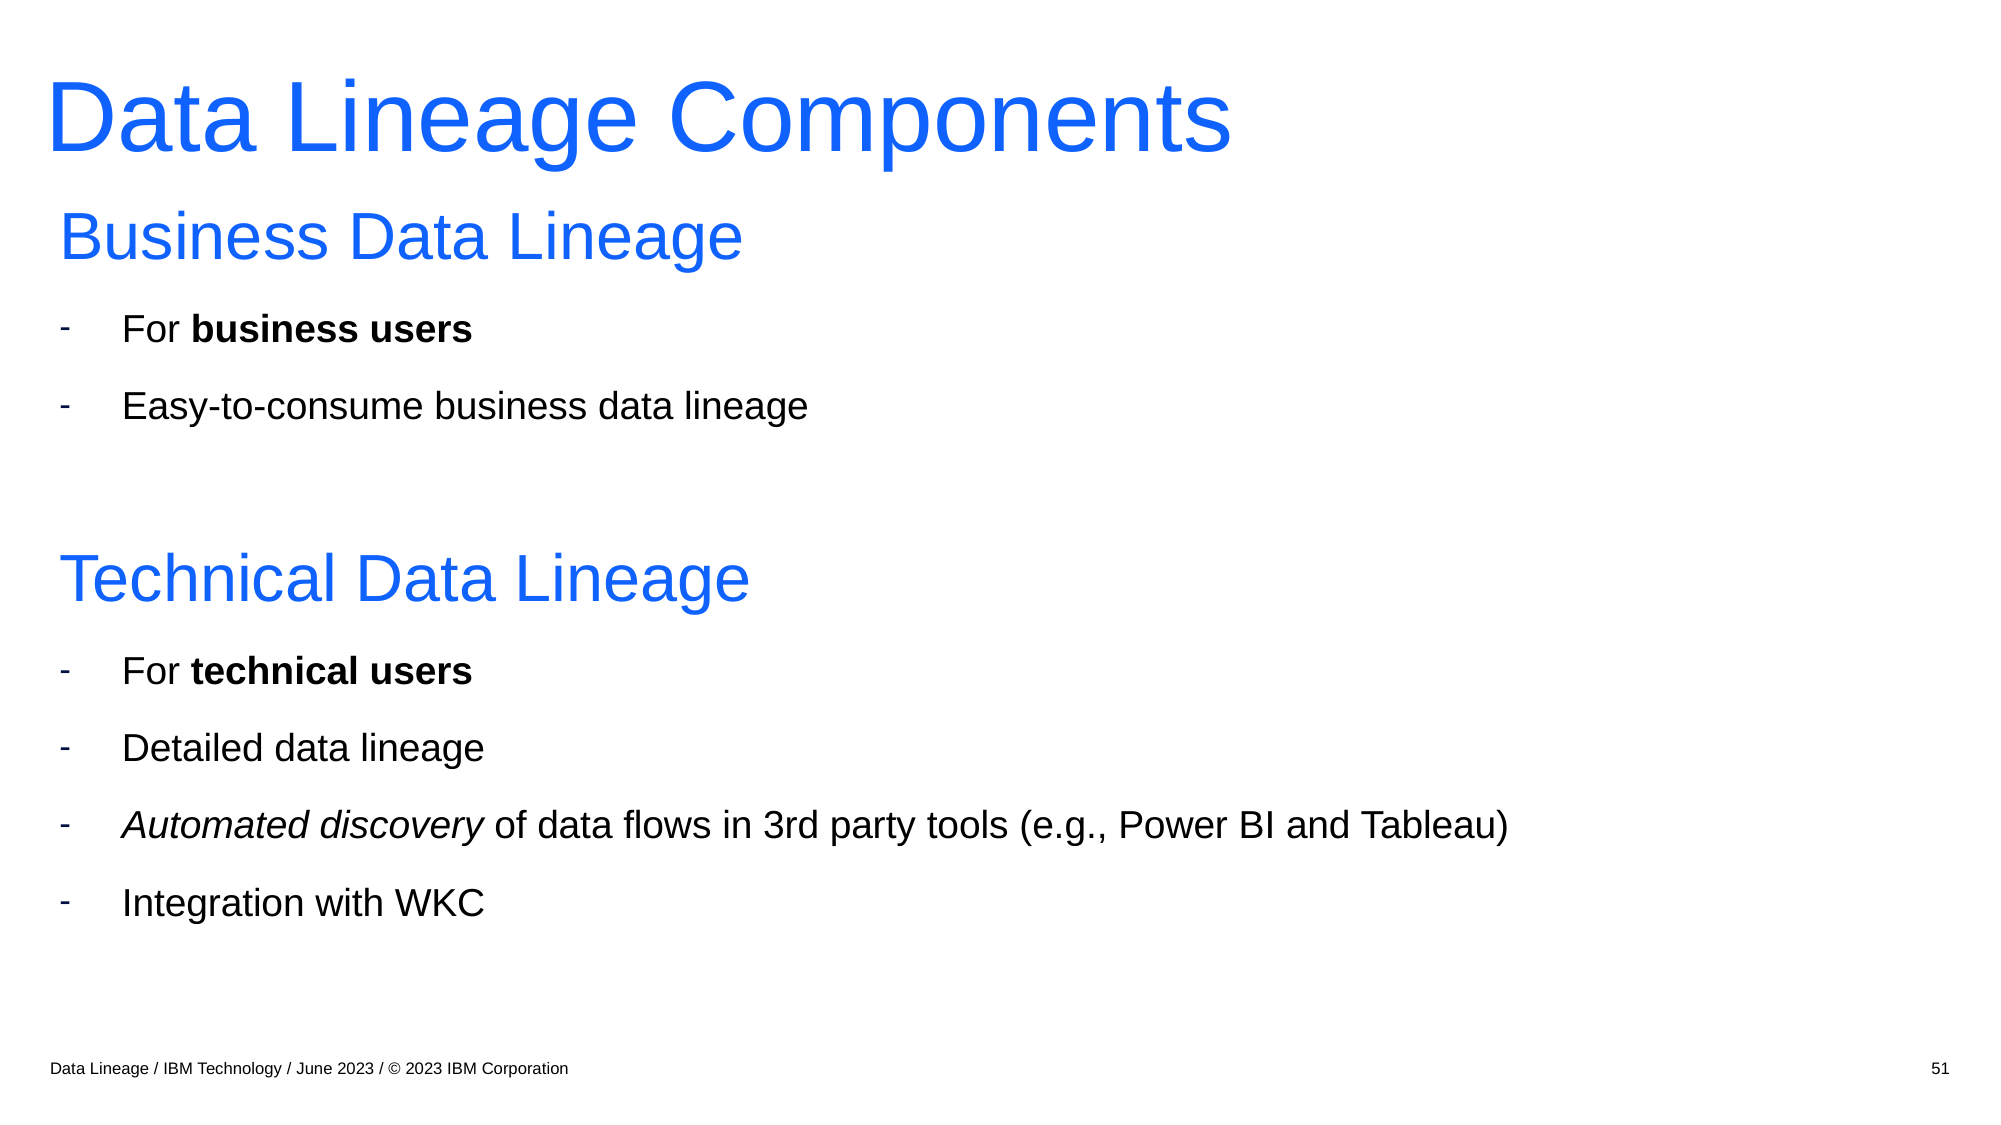

Data Lineage Components
Business Data Lineage
For business users
Easy-to-consume business data lineage

Technical Data Lineage
For technical users
Detailed data lineage
Automated discovery of data flows in 3rd party tools (e.g., Power BI and Tableau)
Integration with WKC

Data Lineage / IBM Technology / June 2023 / © 2023 IBM Corporation
51